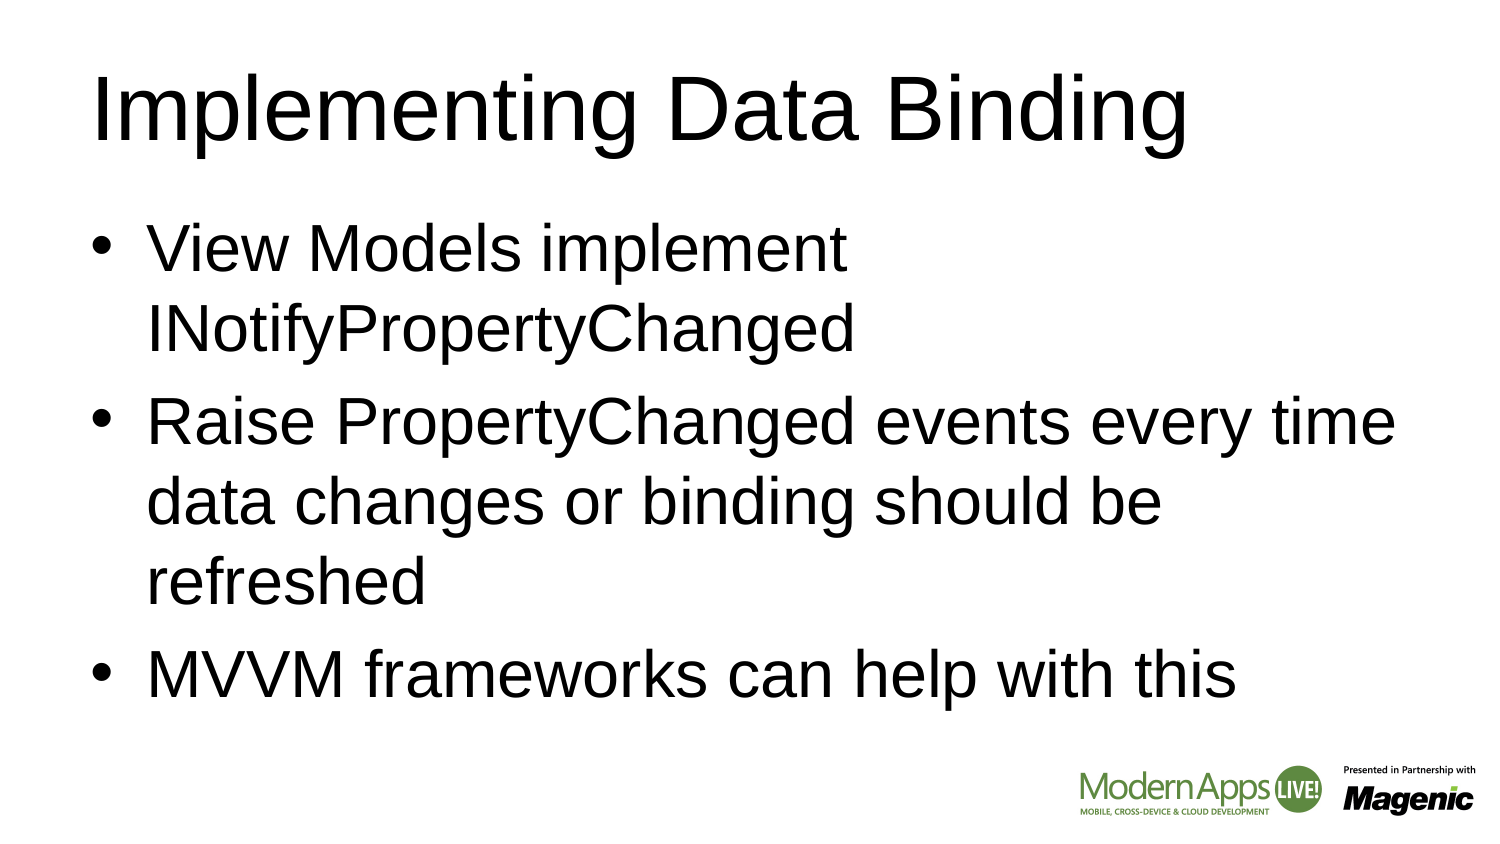

# Implementing Data Binding
View Models implement INotifyPropertyChanged
Raise PropertyChanged events every time data changes or binding should be refreshed
MVVM frameworks can help with this